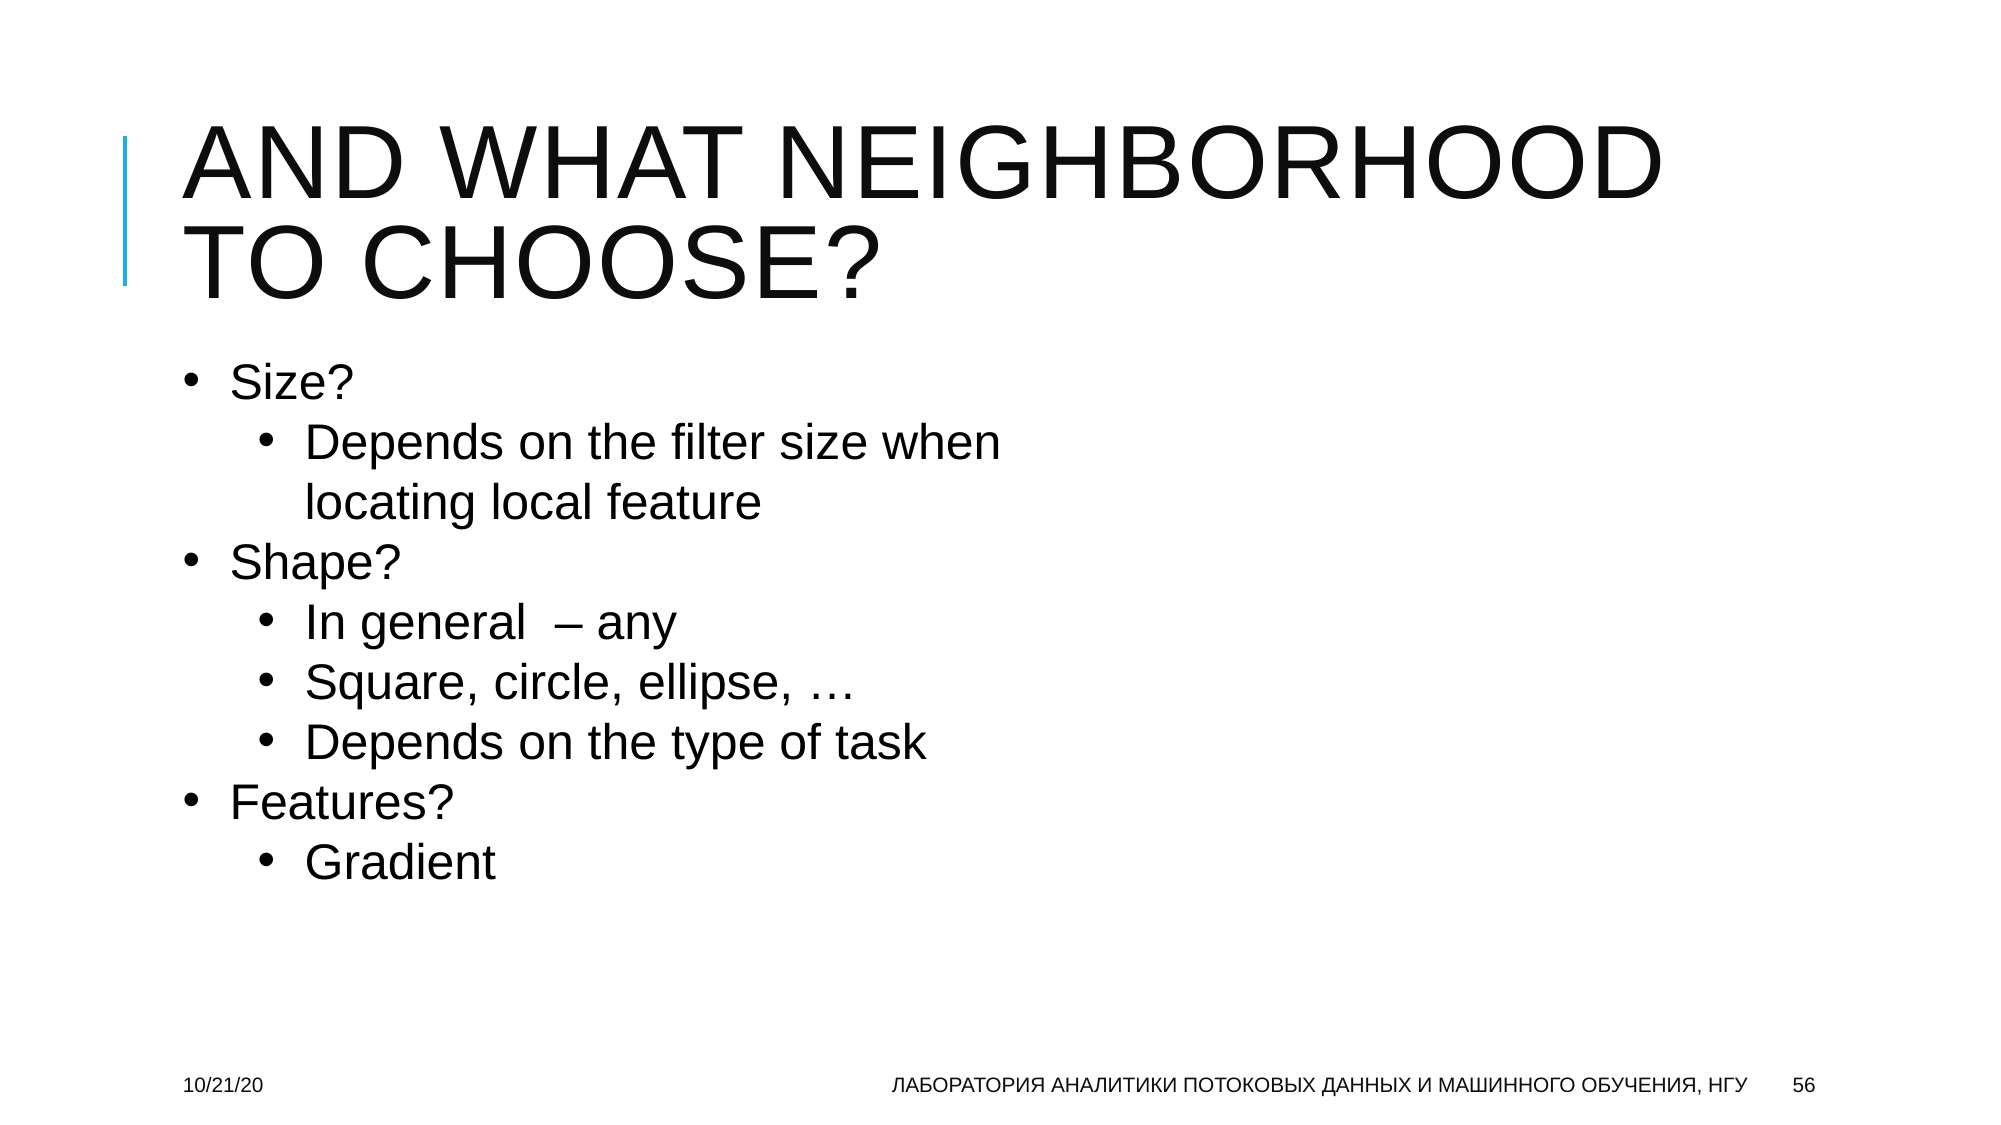

# And what neighborhood to choose?
Size?
Depends on the filter size when locating local feature
Shape?
In general  – any
Square, circle, ellipse, …
Depends on the type of task
Features?
Gradient
10/21/20
Лаборатория аналитики потоковых данных и машинного обучения, НГУ
56